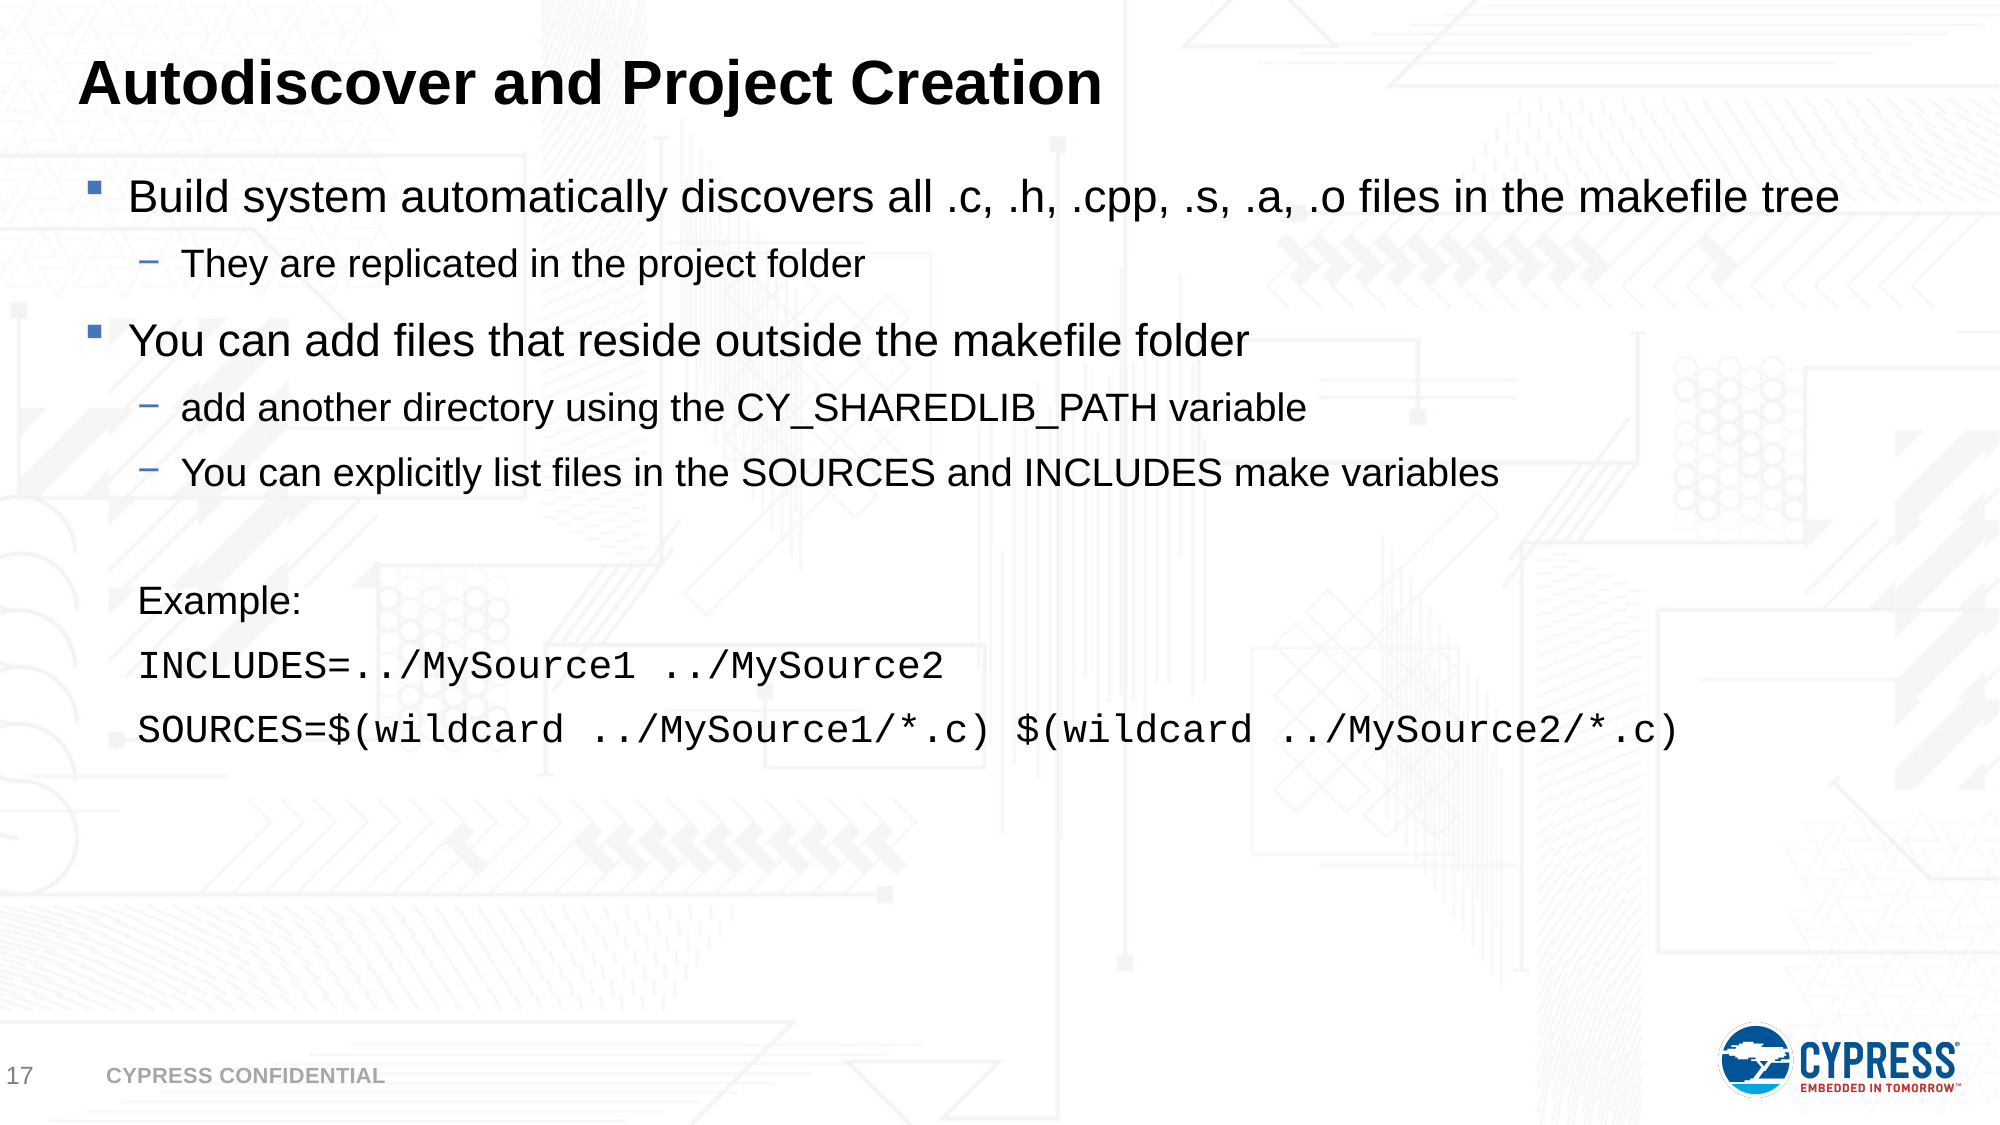

# Autodiscover and Project Creation
Build system automatically discovers all .c, .h, .cpp, .s, .a, .o files in the makefile tree
They are replicated in the project folder
You can add files that reside outside the makefile folder
add another directory using the CY_SHAREDLIB_PATH variable
You can explicitly list files in the SOURCES and INCLUDES make variables

Example:
INCLUDES=../MySource1 ../MySource2
SOURCES=$(wildcard ../MySource1/*.c) $(wildcard ../MySource2/*.c)